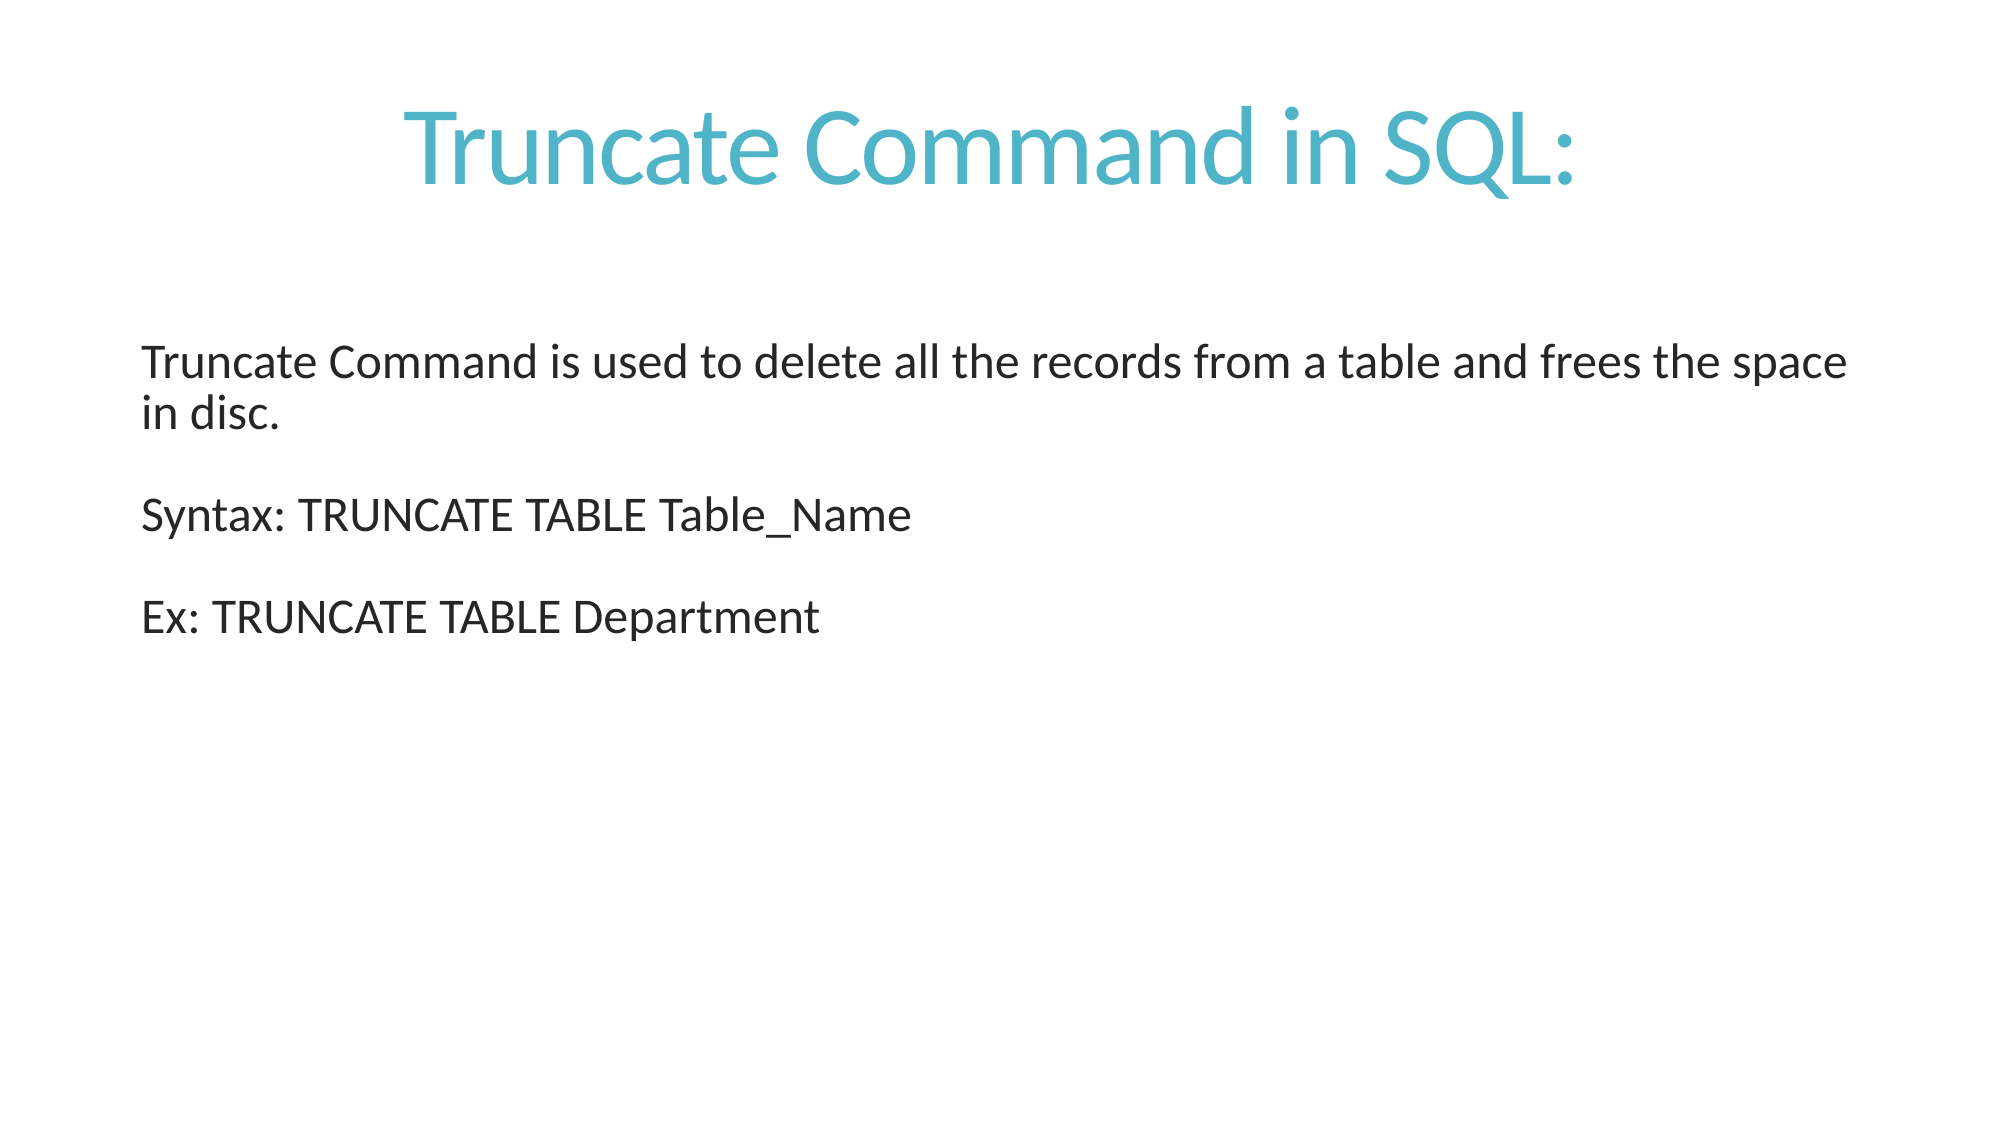

# Truncate Command in SQL:
Truncate Command is used to delete all the records from a table and frees the space in disc.
Syntax: TRUNCATE TABLE Table_Name
Ex: TRUNCATE TABLE Department